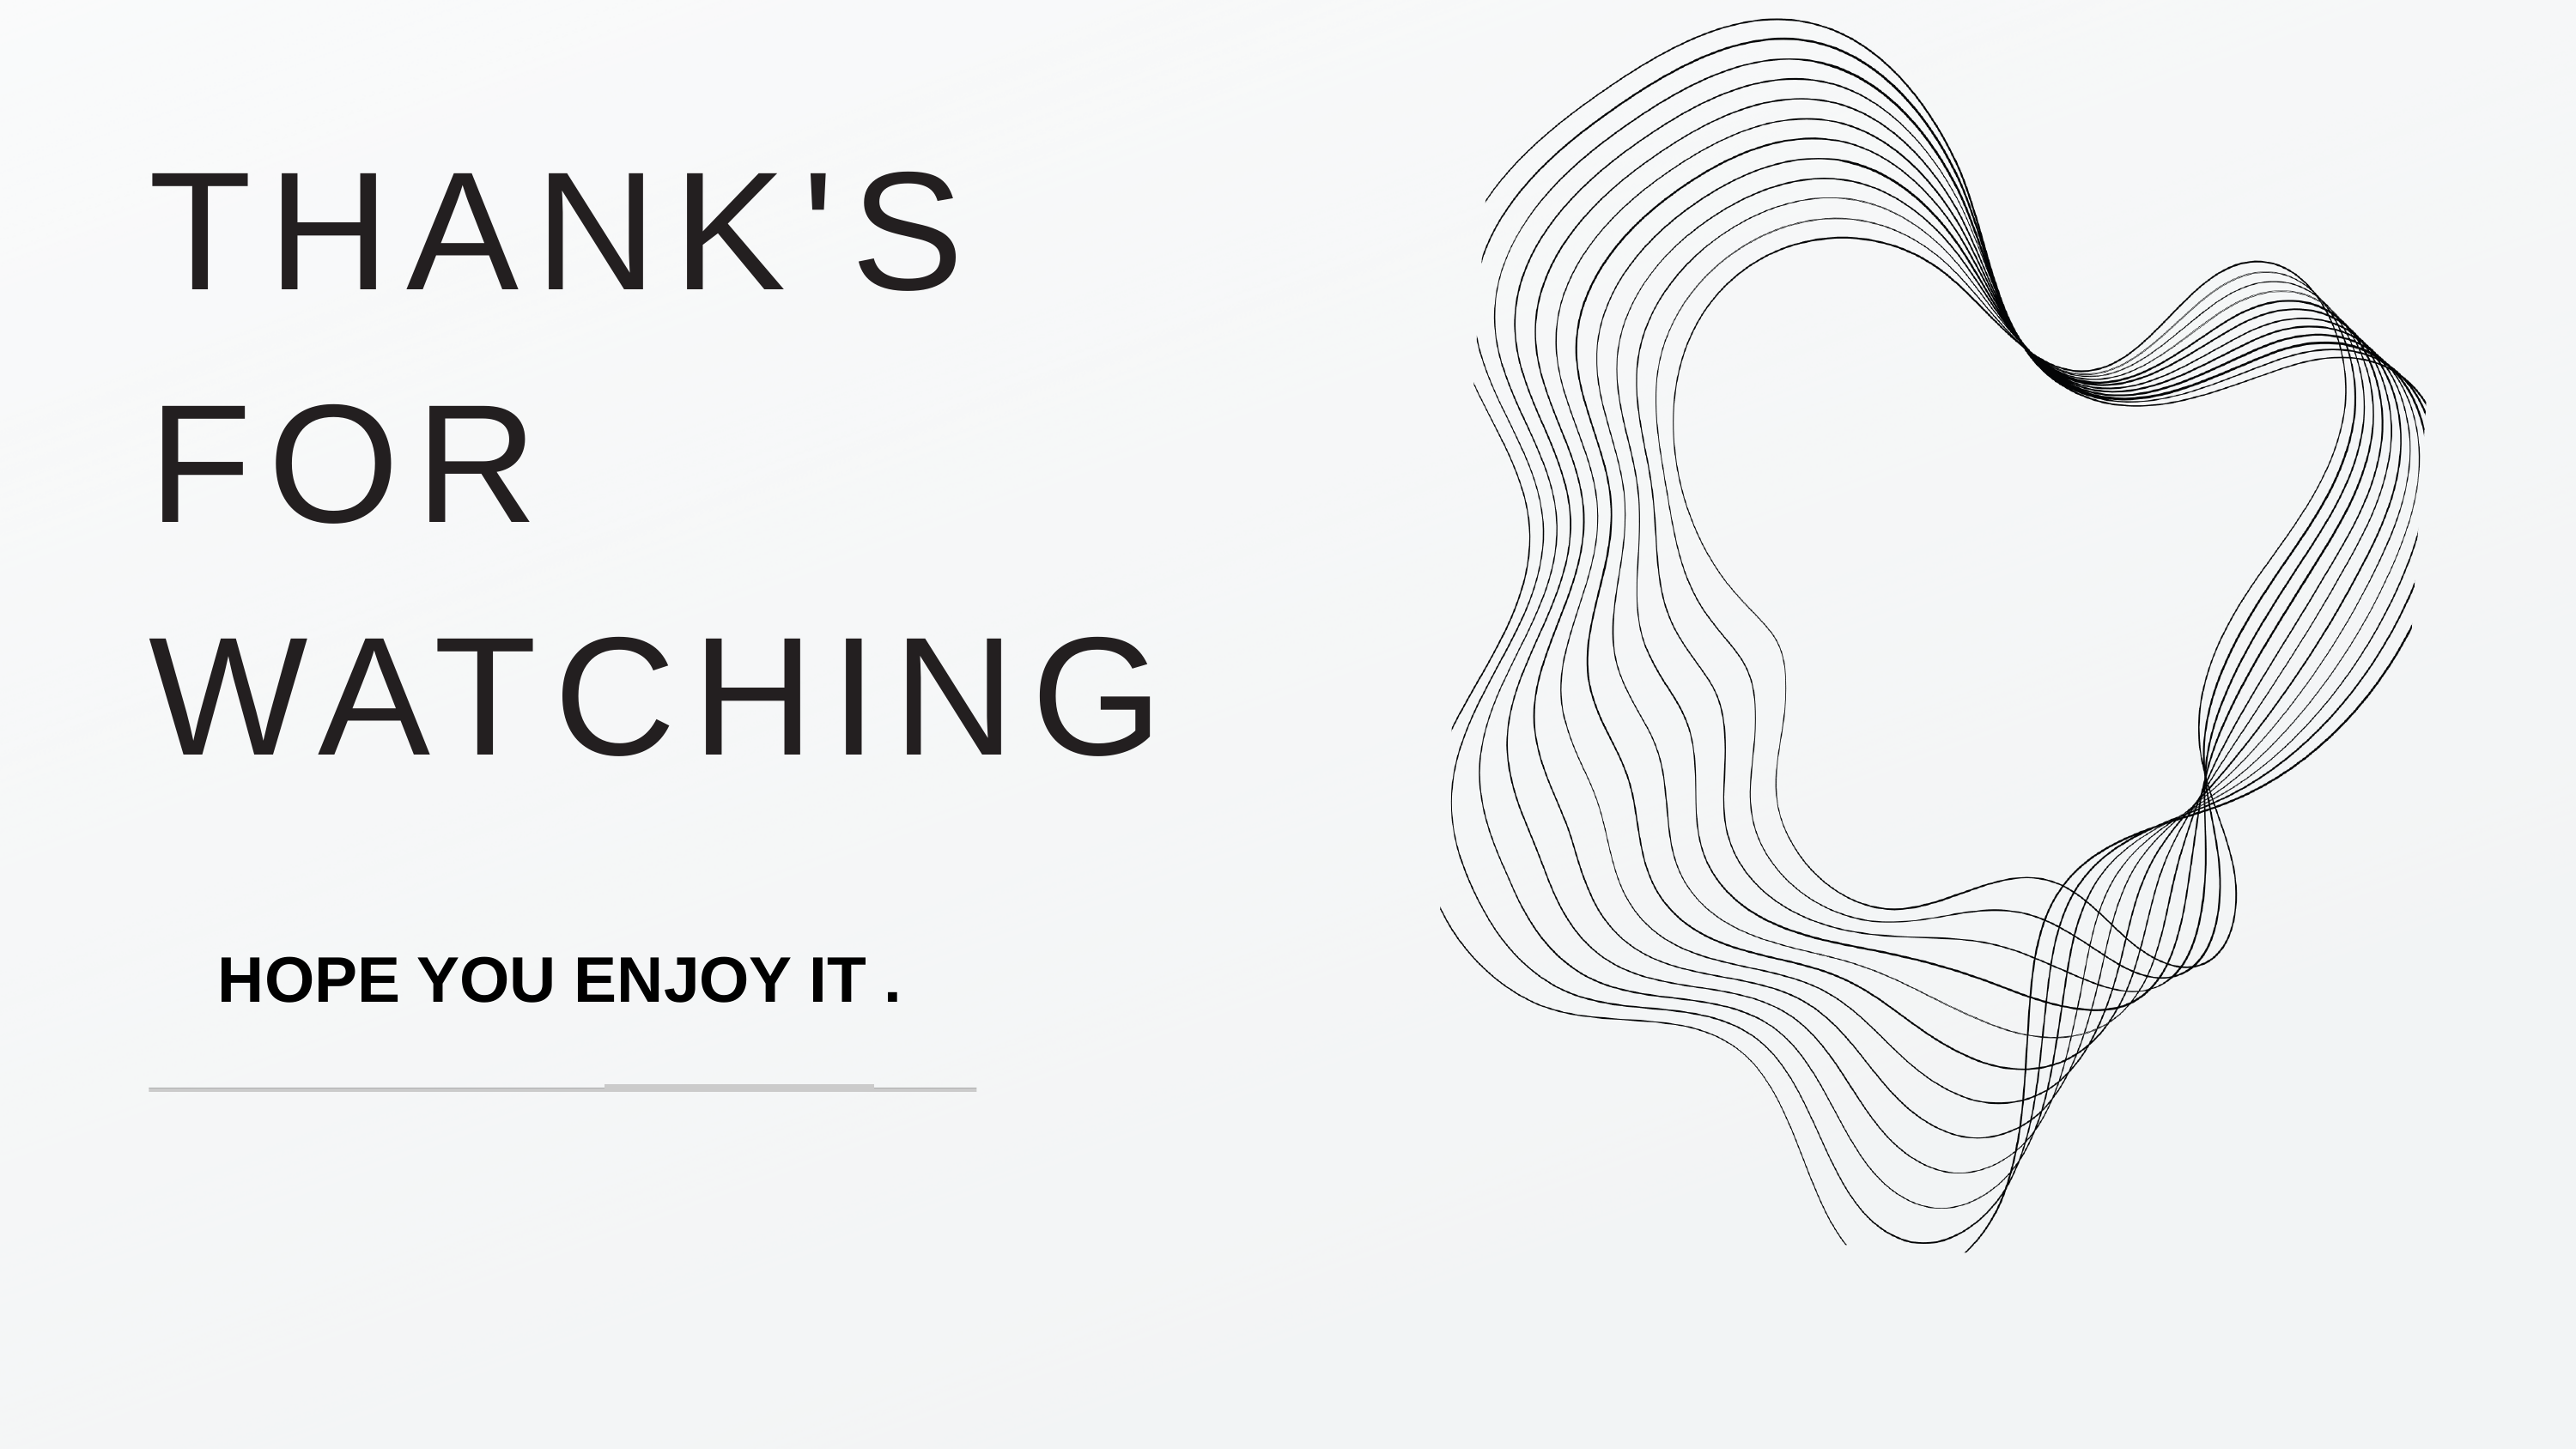

THANK'S FOR WATCHING
HOPE YOU ENJOY IT .